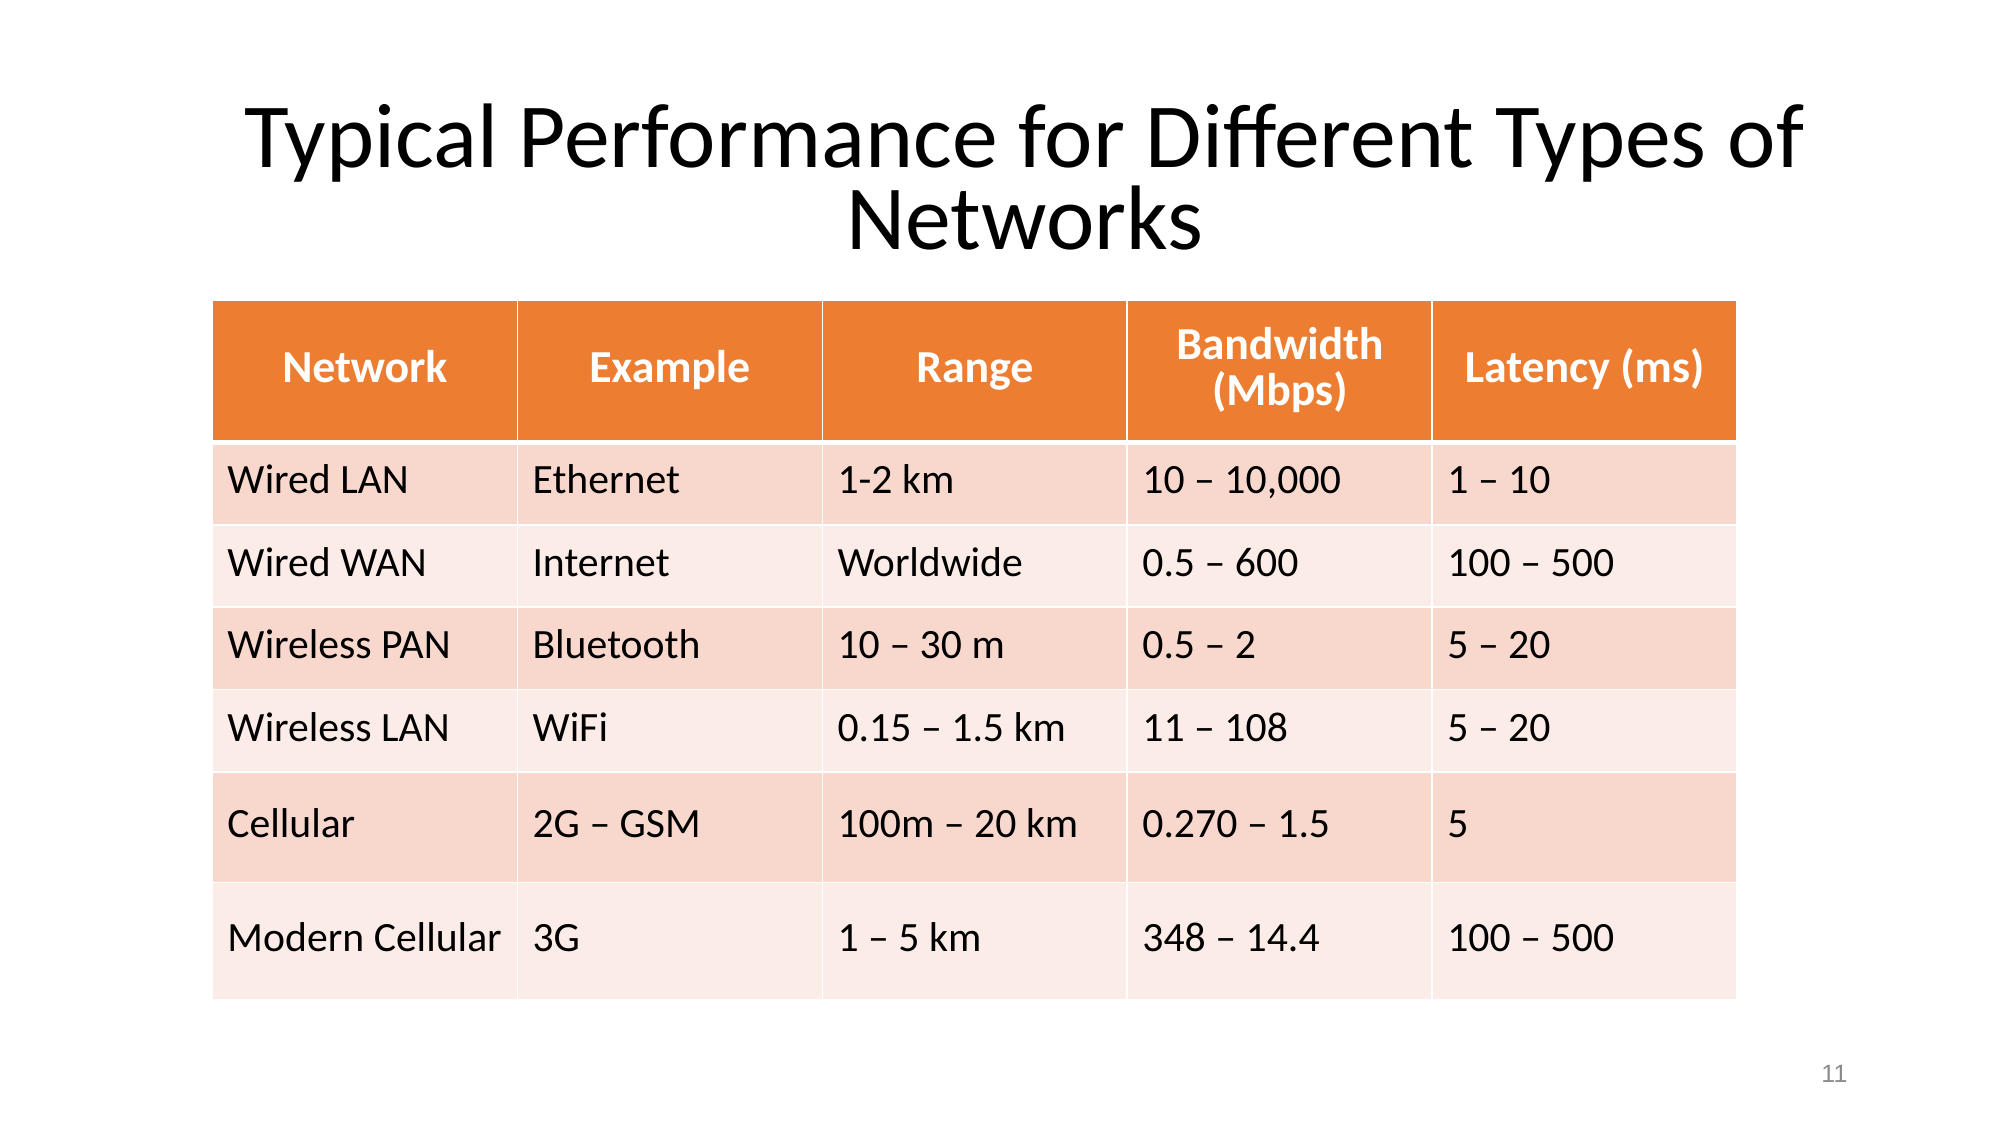

Typical Performance for Different Types of Networks
| Network | Example | Range | Bandwidth (Mbps) | Latency (ms) |
| --- | --- | --- | --- | --- |
| Wired LAN | Ethernet | 1-2 km | 10 – 10,000 | 1 – 10 |
| Wired WAN | Internet | Worldwide | 0.5 – 600 | 100 – 500 |
| Wireless PAN | Bluetooth | 10 – 30 m | 0.5 – 2 | 5 – 20 |
| Wireless LAN | WiFi | 0.15 – 1.5 km | 11 – 108 | 5 – 20 |
| Cellular | 2G – GSM | 100m – 20 km | 0.270 – 1.5 | 5 |
| Modern Cellular | 3G | 1 – 5 km | 348 – 14.4 | 100 – 500 |
11